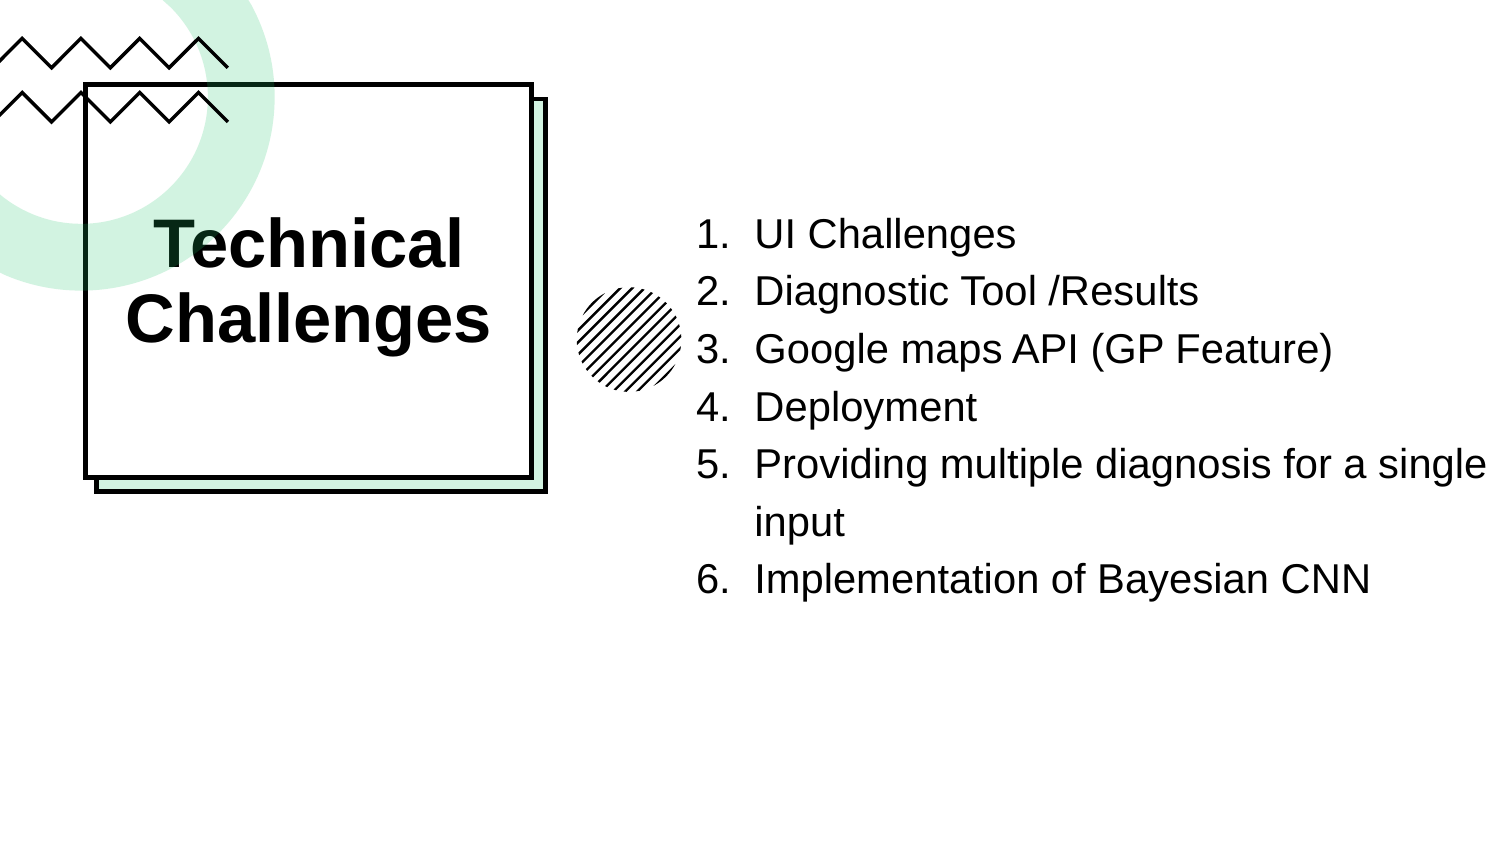

dsg

# Technical Challenges
UI Challenges
Diagnostic Tool /Results
Google maps API (GP Feature)
Deployment
Providing multiple diagnosis for a single input
Implementation of Bayesian CNN